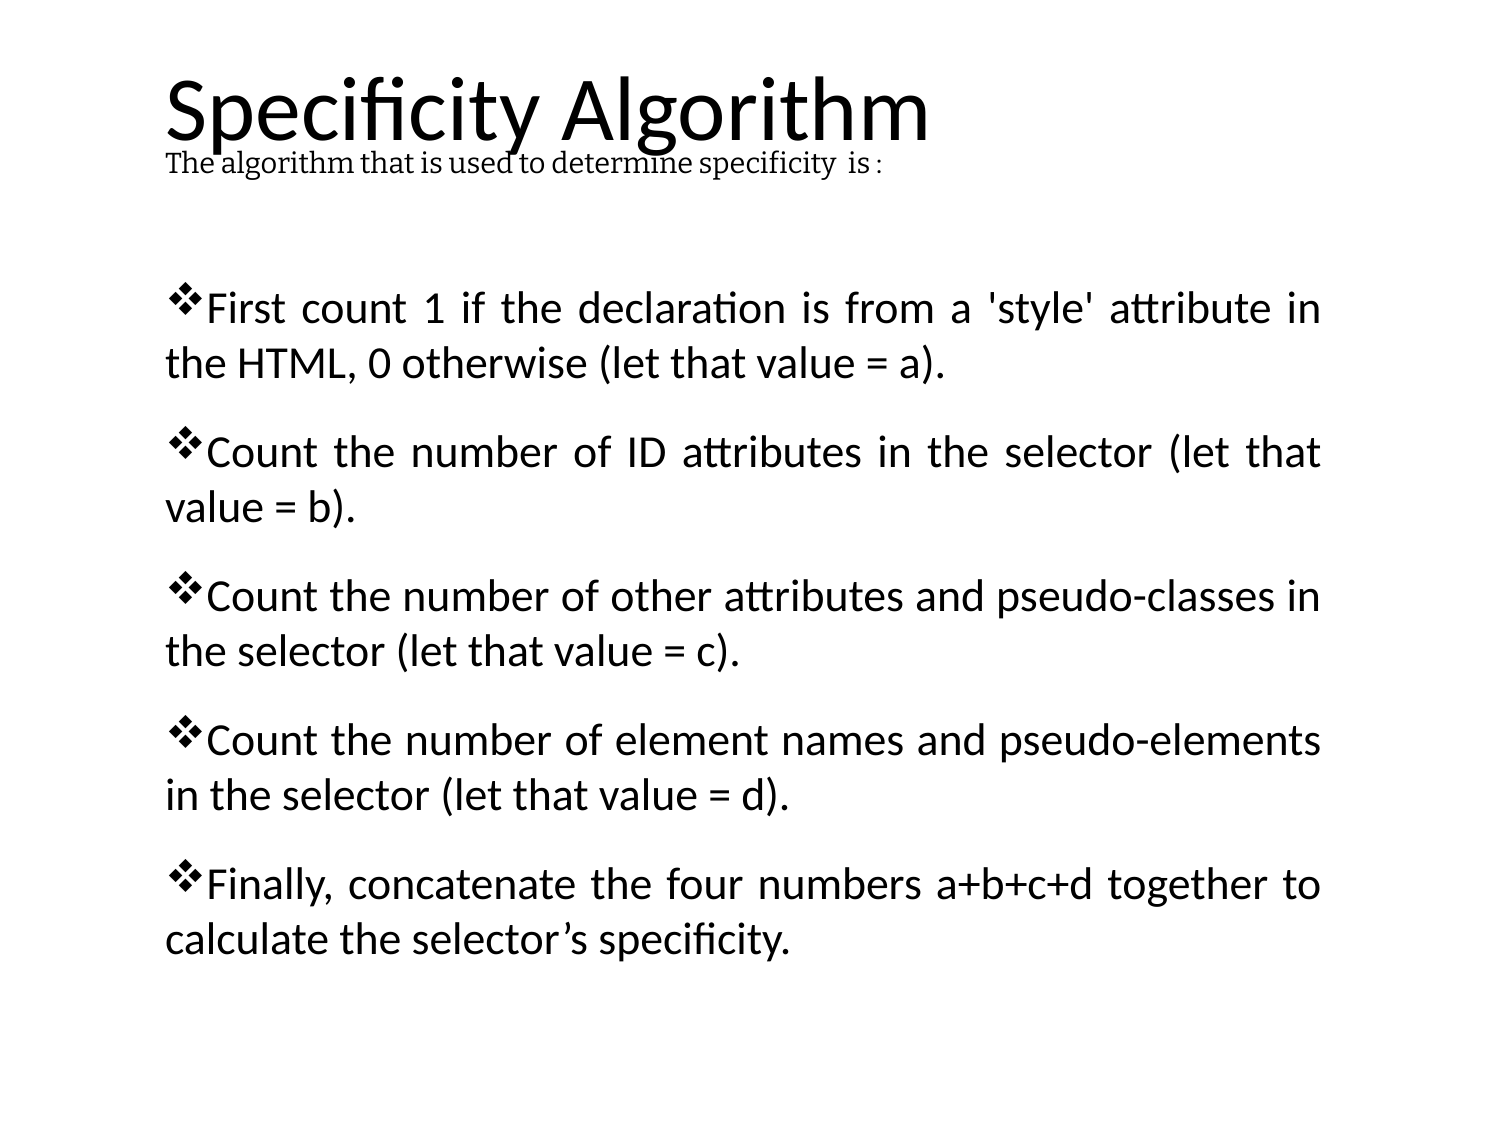

# Specificity Algorithm
The algorithm that is used to determine specificity  is :
First count 1 if the declaration is from a 'style' attribute in the HTML, 0 otherwise (let that value = a).
Count the number of ID attributes in the selector (let that value = b).
Count the number of other attributes and pseudo-classes in the selector (let that value = c).
Count the number of element names and pseudo-elements in the selector (let that value = d).
Finally, concatenate the four numbers a+b+c+d together to calculate the selector’s specificity.